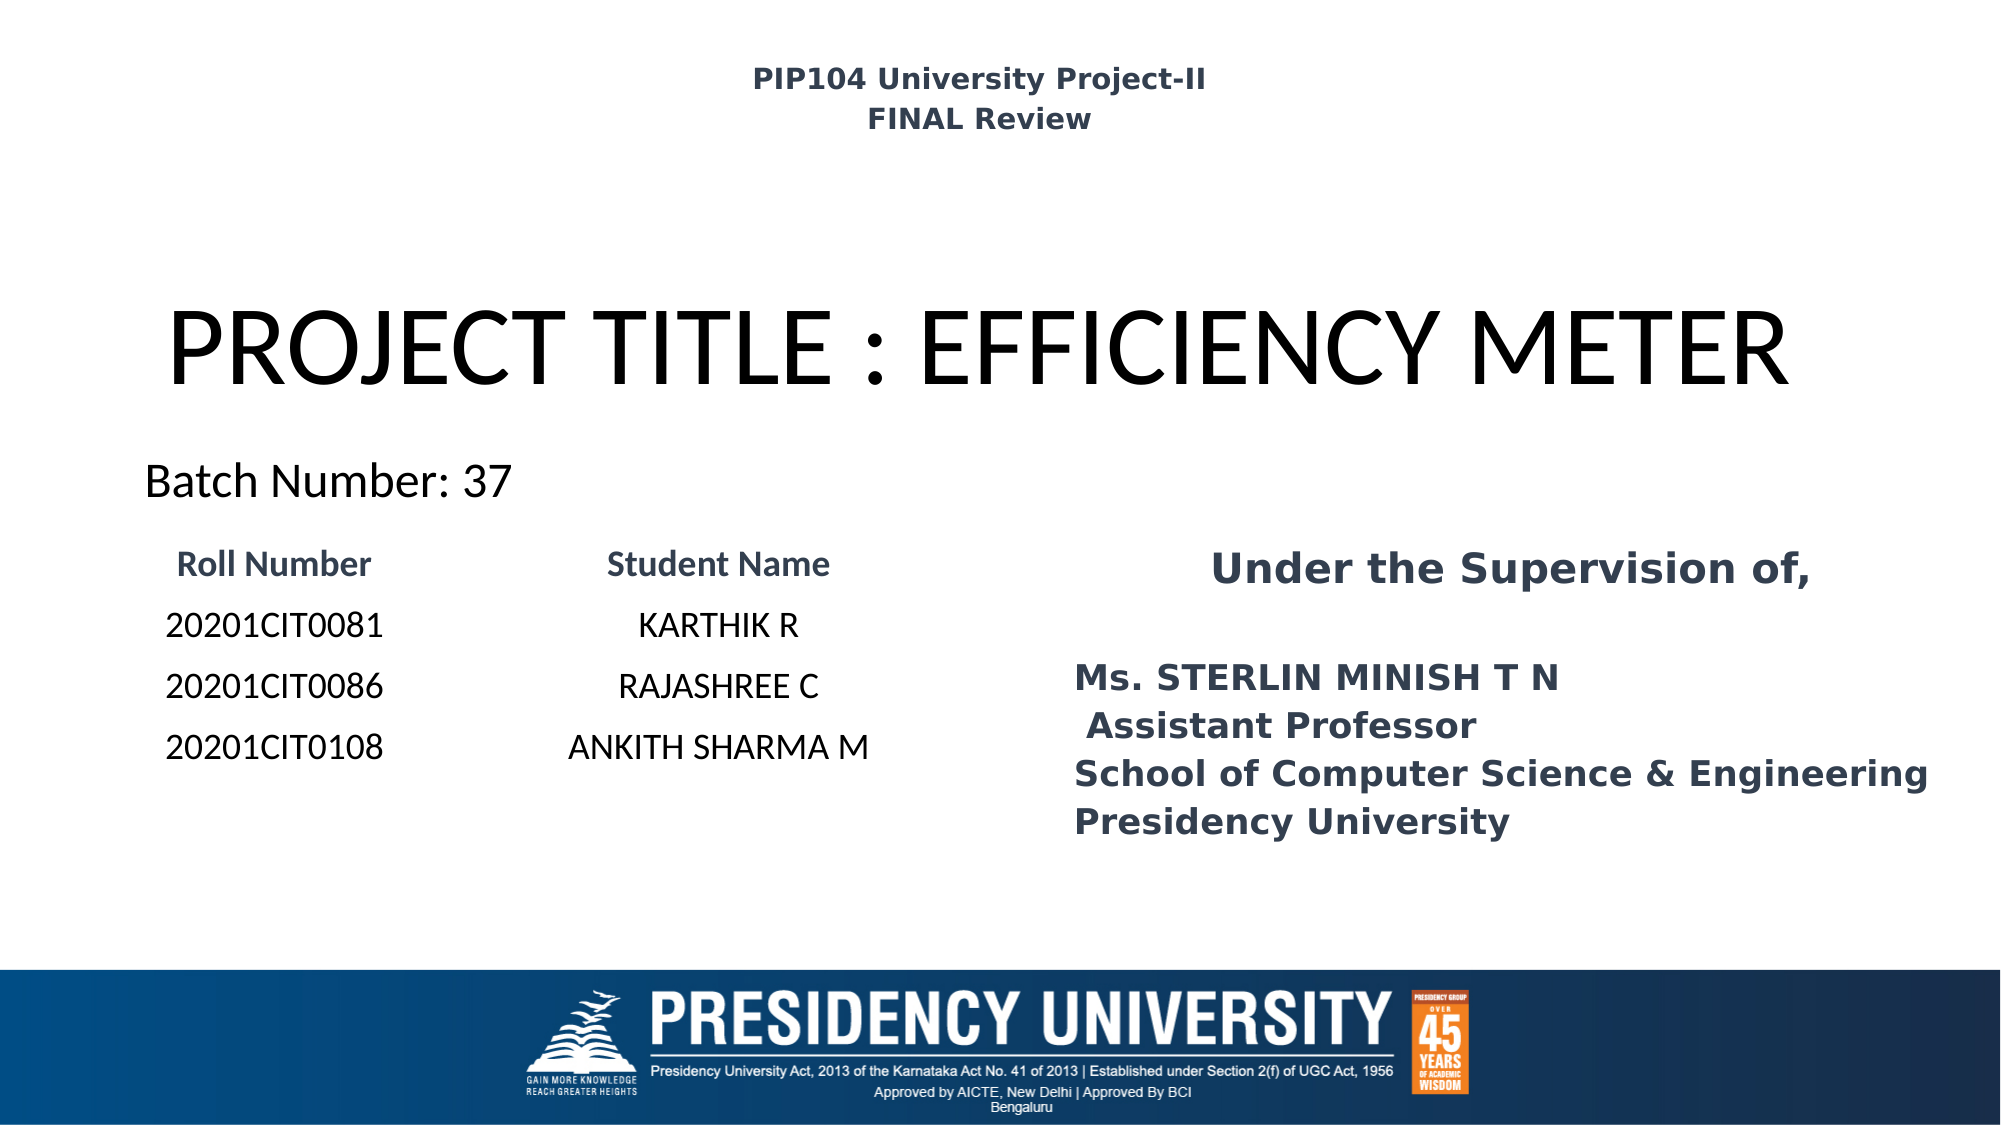

PIP104 University Project-II
FINAL Review
# PROJECT TITLE : EFFICIENCY METER
Batch Number: 37

Under the Supervision of,

Ms. STERLIN MINISH T N
 Assistant Professor
School of Computer Science & Engineering
Presidency University

| Roll Number | Student Name |
| --- | --- |
| 20201CIT0081 | KARTHIK R |
| 20201CIT0086 | RAJASHREE C |
| 20201CIT0108 | ANKITH SHARMA M |
|  |  |
|  |  |